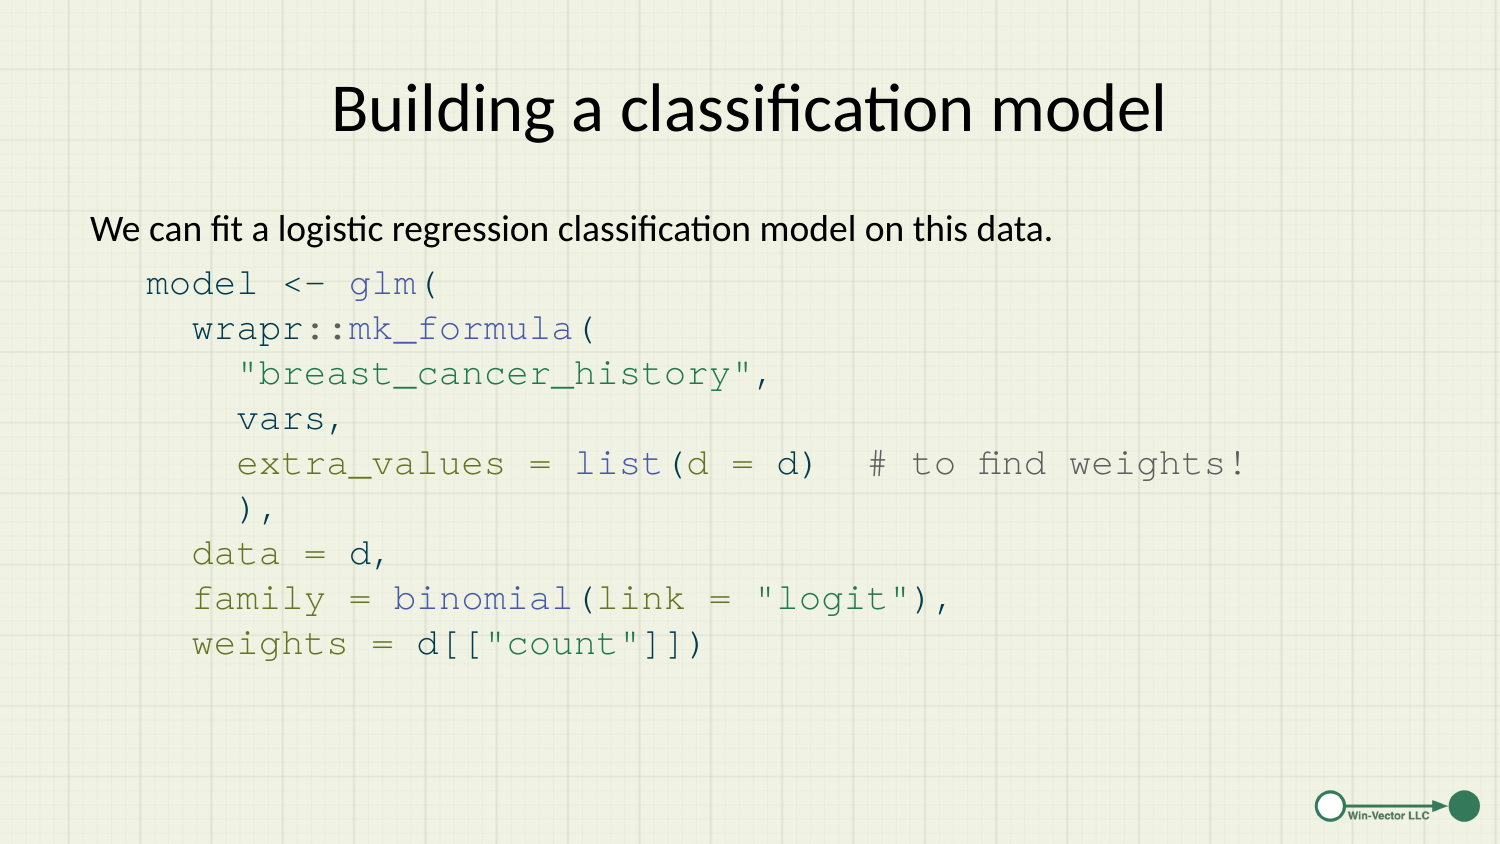

# Building a classification model
We can fit a logistic regression classification model on this data.
model <- glm(
  wrapr::mk_formula(
    "breast_cancer_history",
    vars,
    extra_values = list(d = d)  # to find weights!
    ),
  data = d,
  family = binomial(link = "logit"),
  weights = d[["count"]])